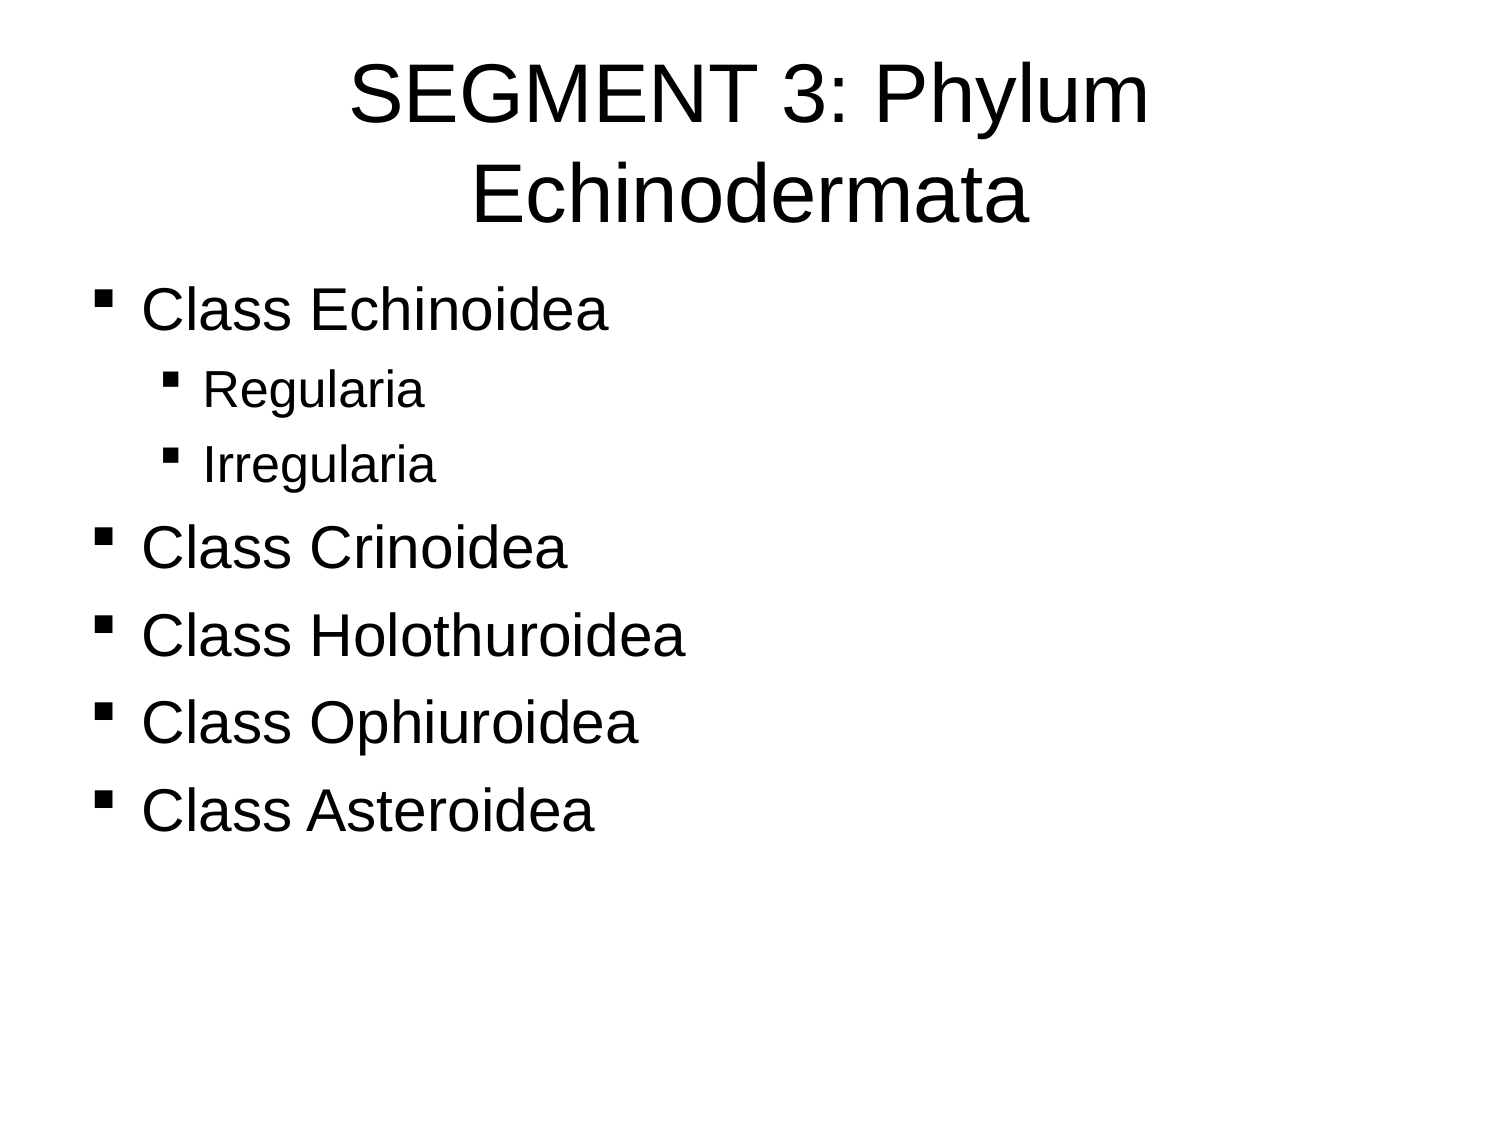

SEGMENT 3: Phylum Echinodermata
Class Echinoidea
Regularia
Irregularia
Class Crinoidea
Class Holothuroidea
Class Ophiuroidea
Class Asteroidea